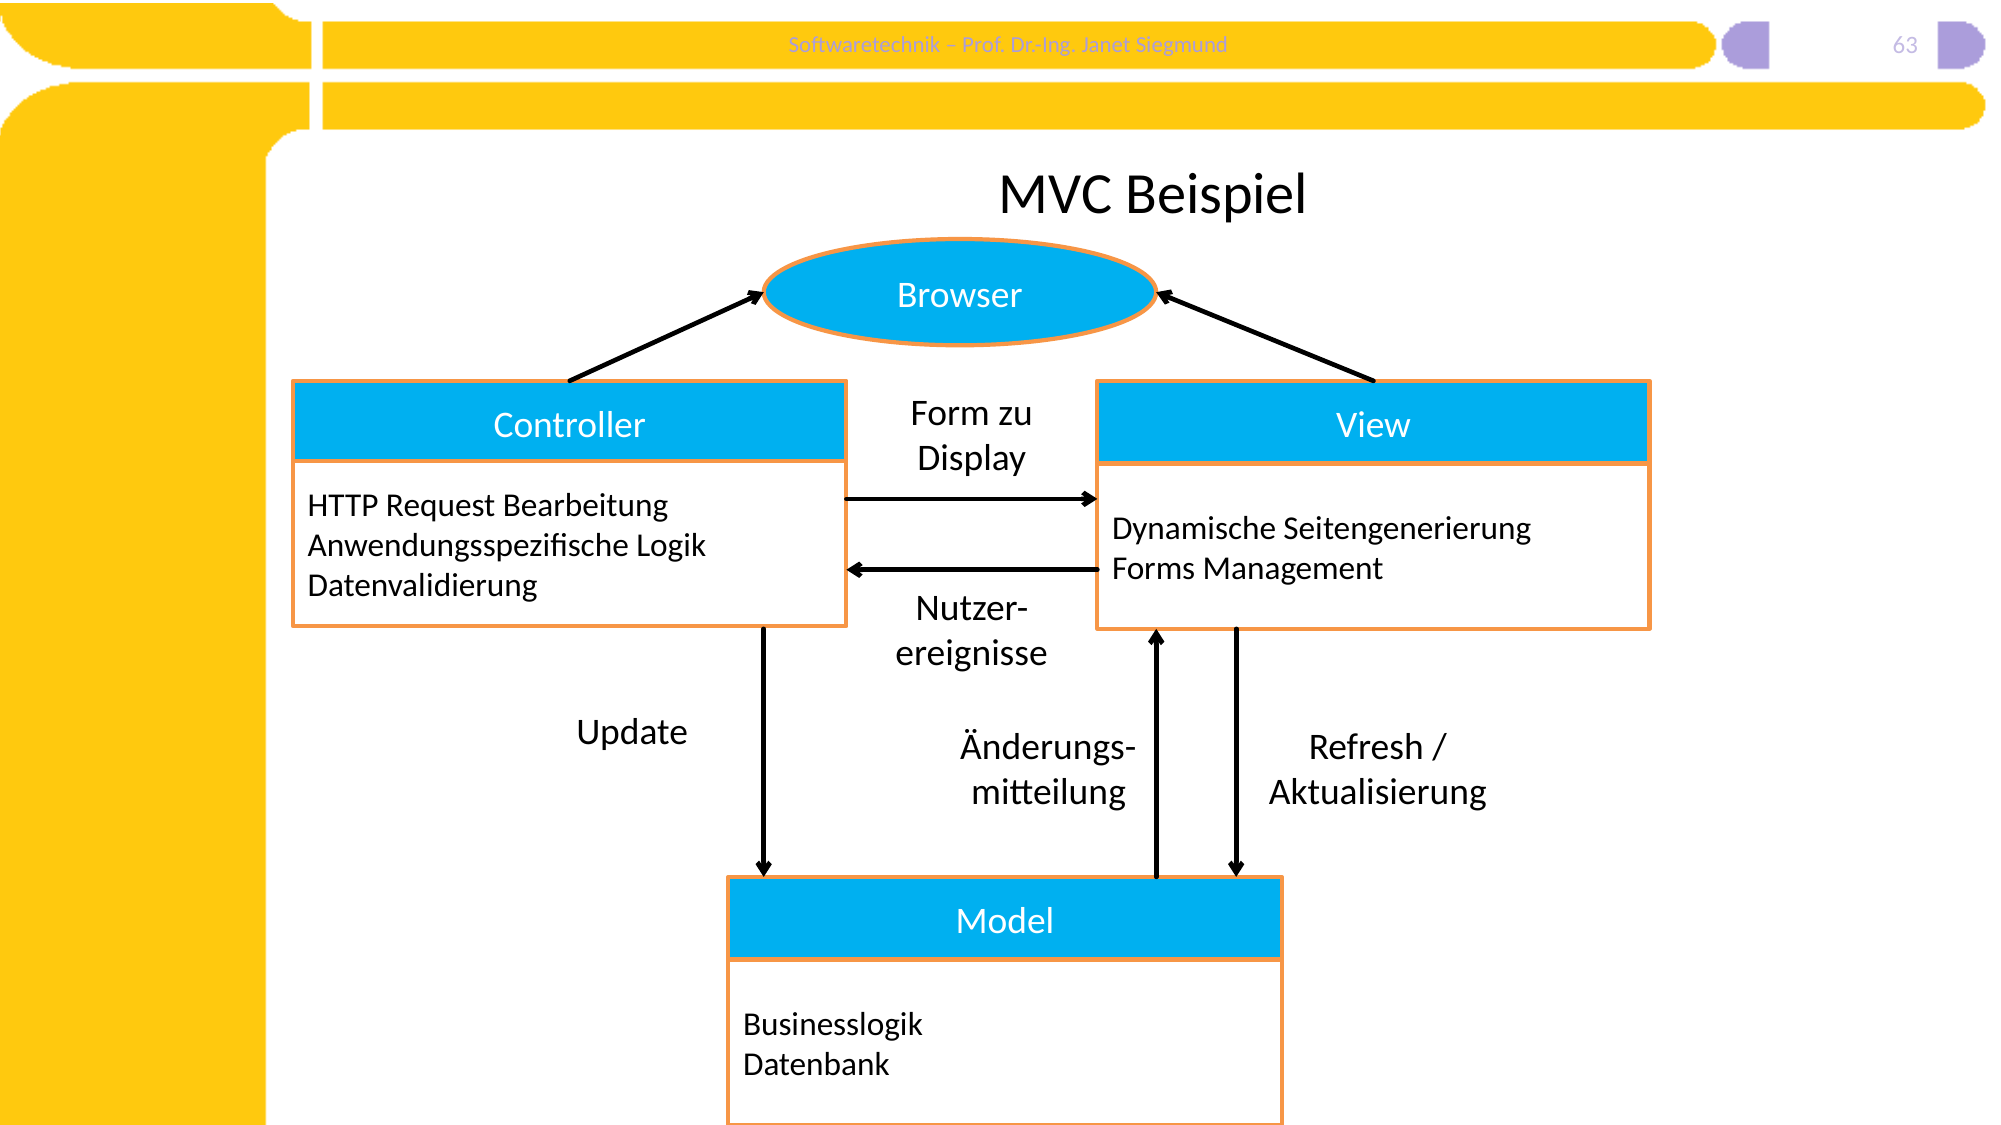

63
# MVC Beispiel
Browser

View
Dynamische Seitengenerierung
Forms Management
Controller
HTTP Request Bearbeitung
Anwendungsspezifische Logik
Datenvalidierung
Form zu Display
Nutzer-ereignisse
Update
Refresh / Aktualisierung
Änderungs-mitteilung
Model
Businesslogik
Datenbank